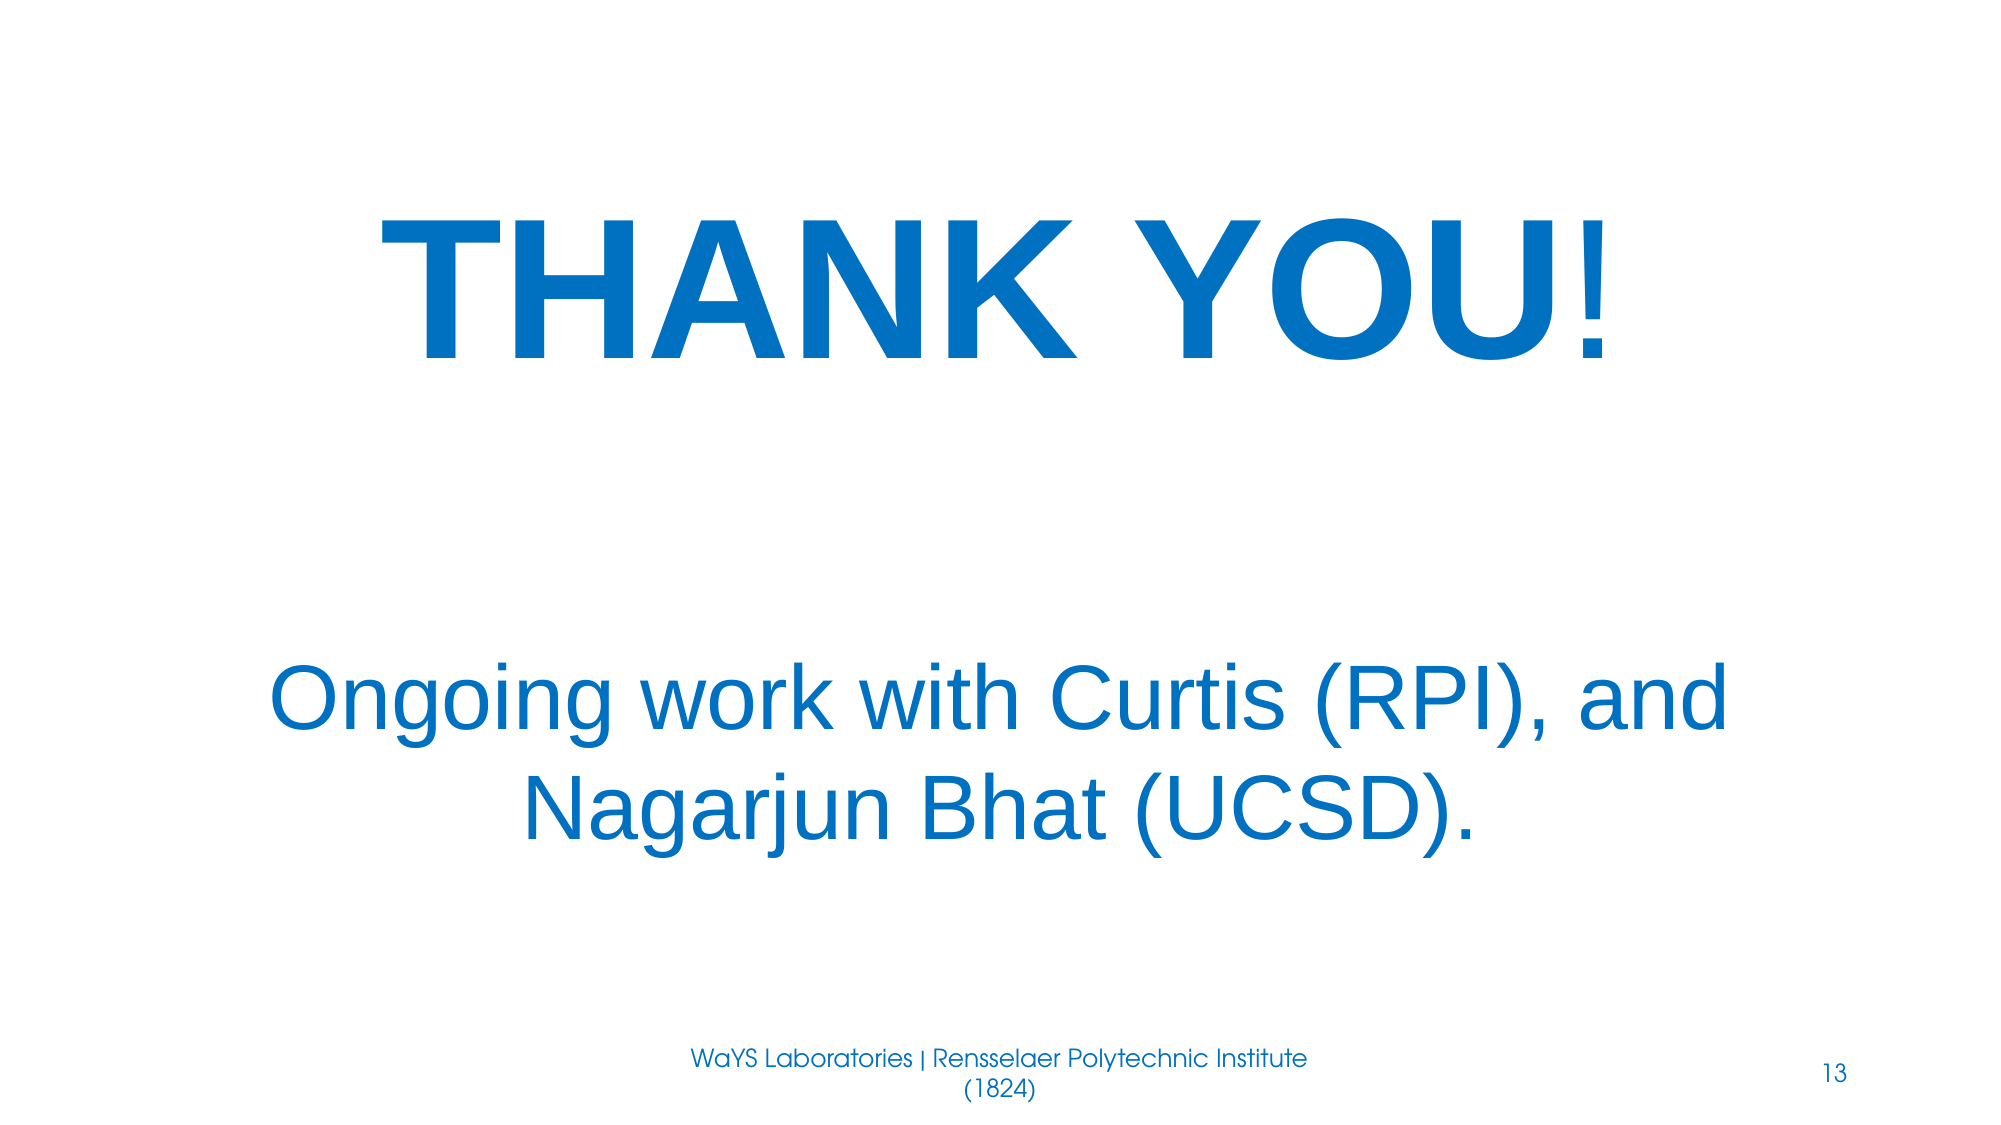

# THANK YOU! Ongoing work with Curtis (RPI), and Nagarjun Bhat (UCSD).
WaYS Laboratories | Rensselaer Polytechnic Institute (1824)
13